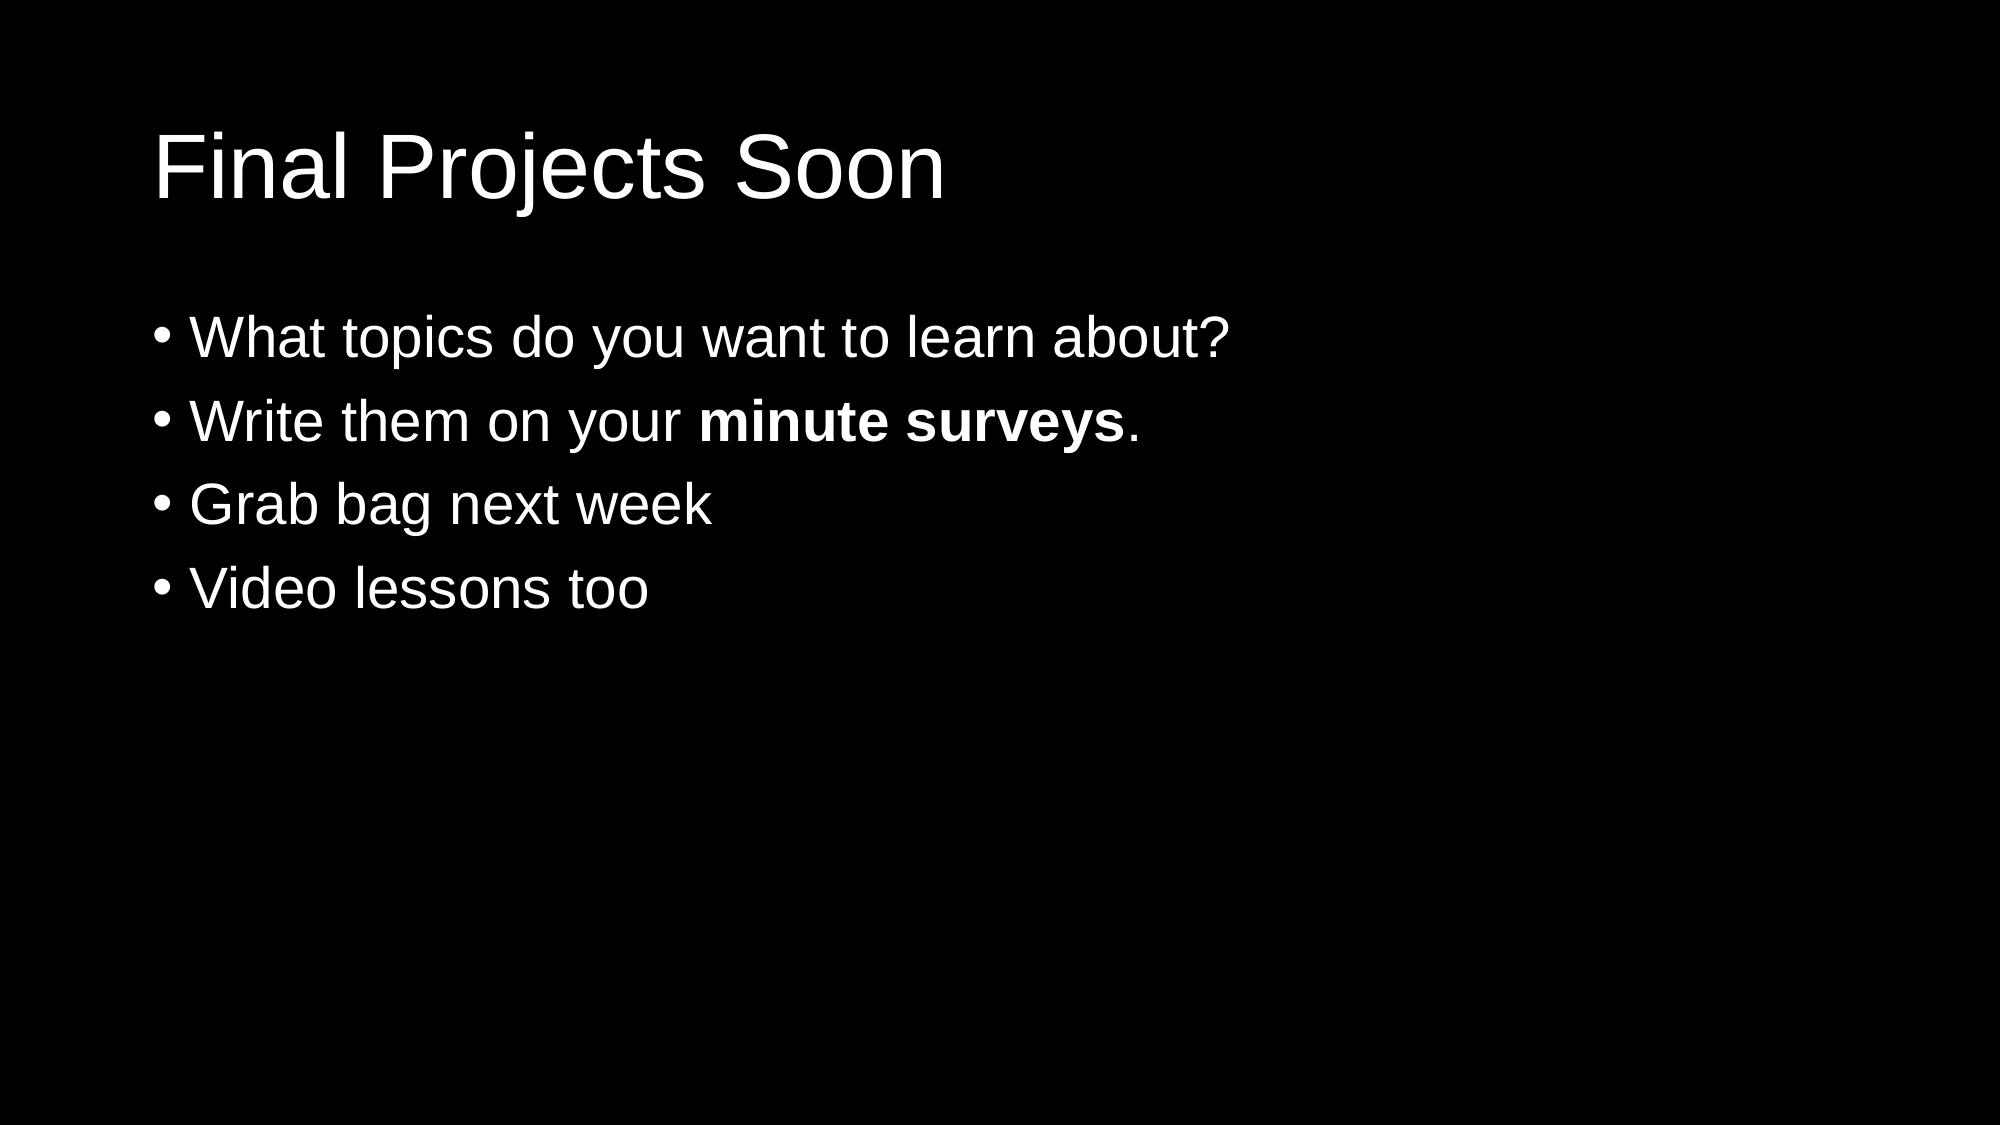

# Final Projects Soon
What topics do you want to learn about?
Write them on your minute surveys.
Grab bag next week
Video lessons too